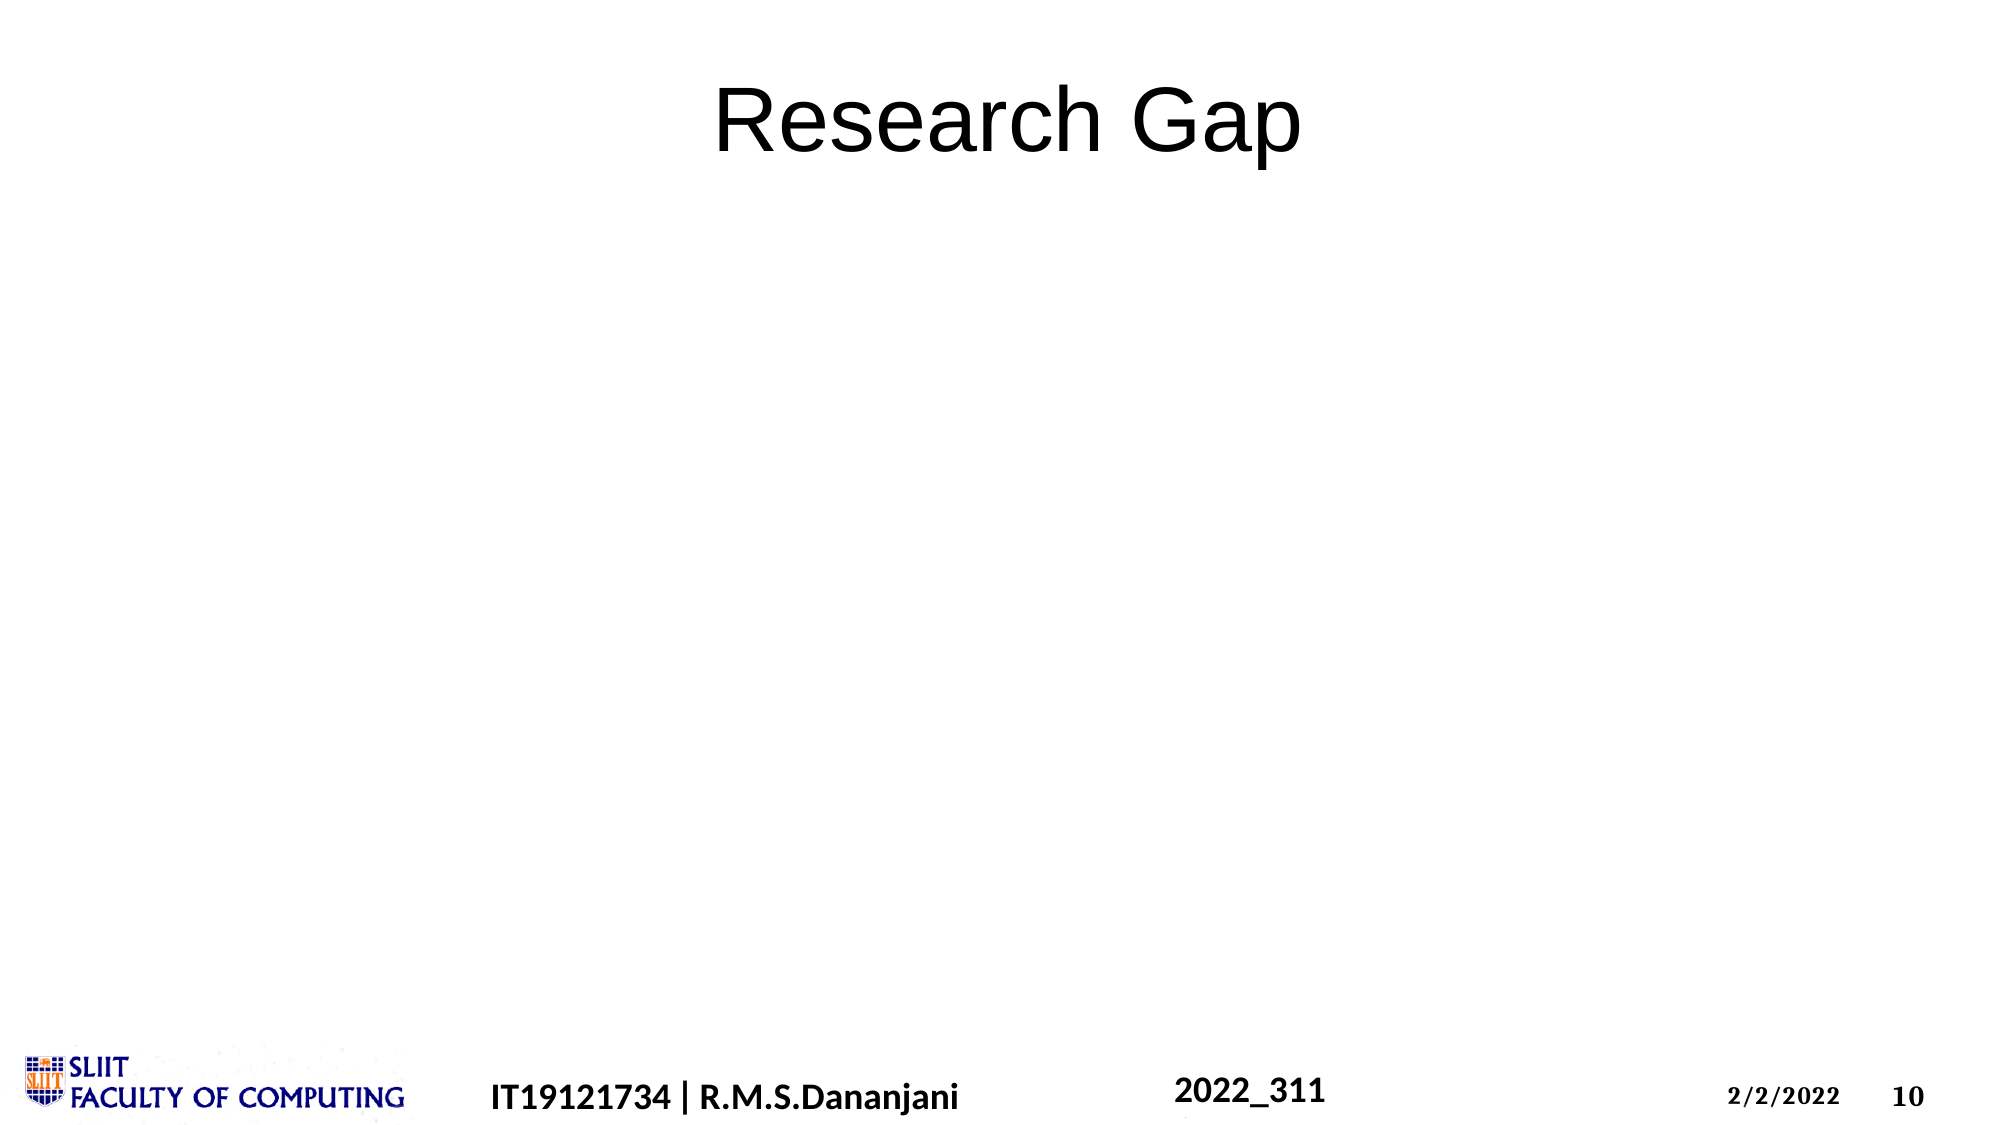

# Research Gap

2022_311
IT19121734 | R.M.S.Dananjani